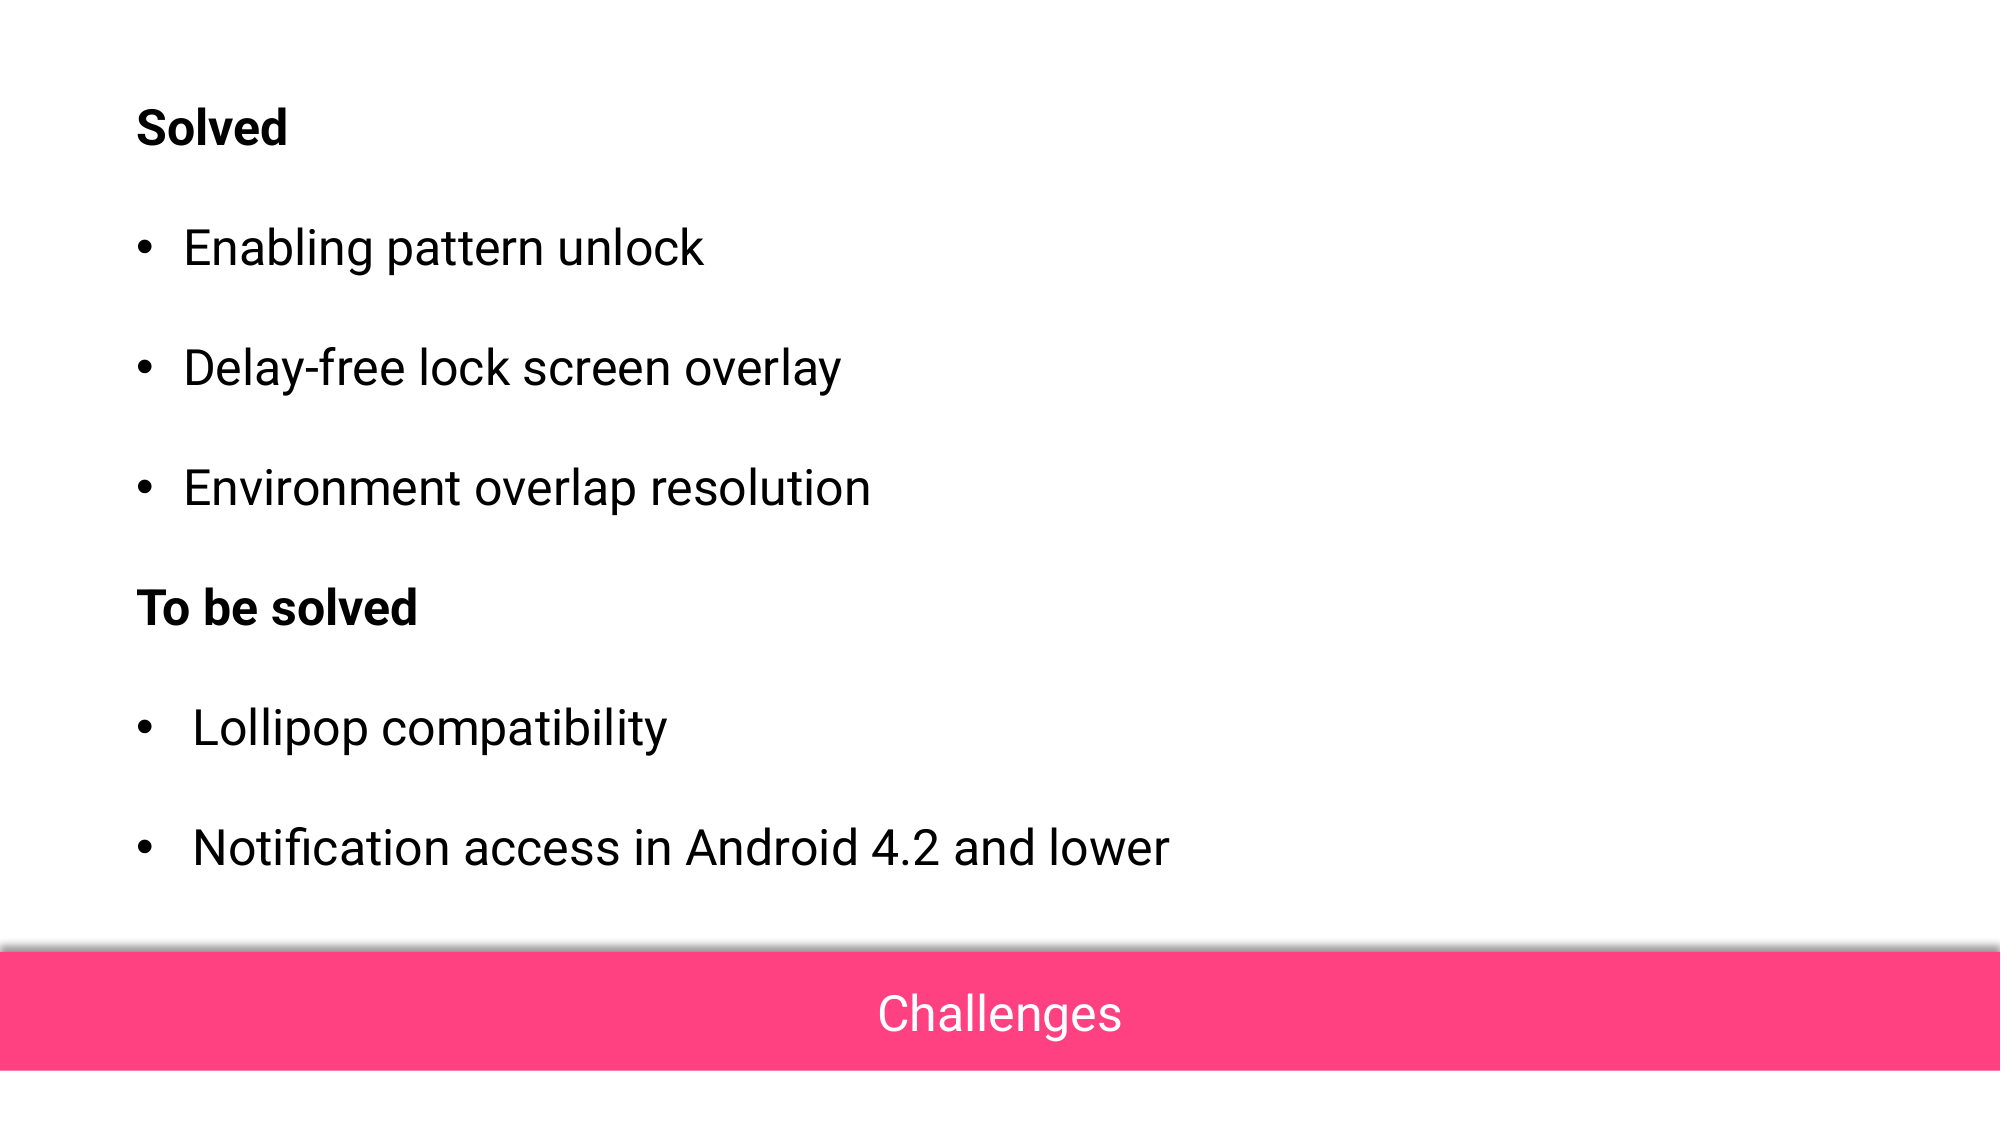

Solved
Enabling pattern unlock
Delay-free lock screen overlay
Environment overlap resolution
To be solved
Lollipop compatibility
Notification access in Android 4.2 and lower
Challenges